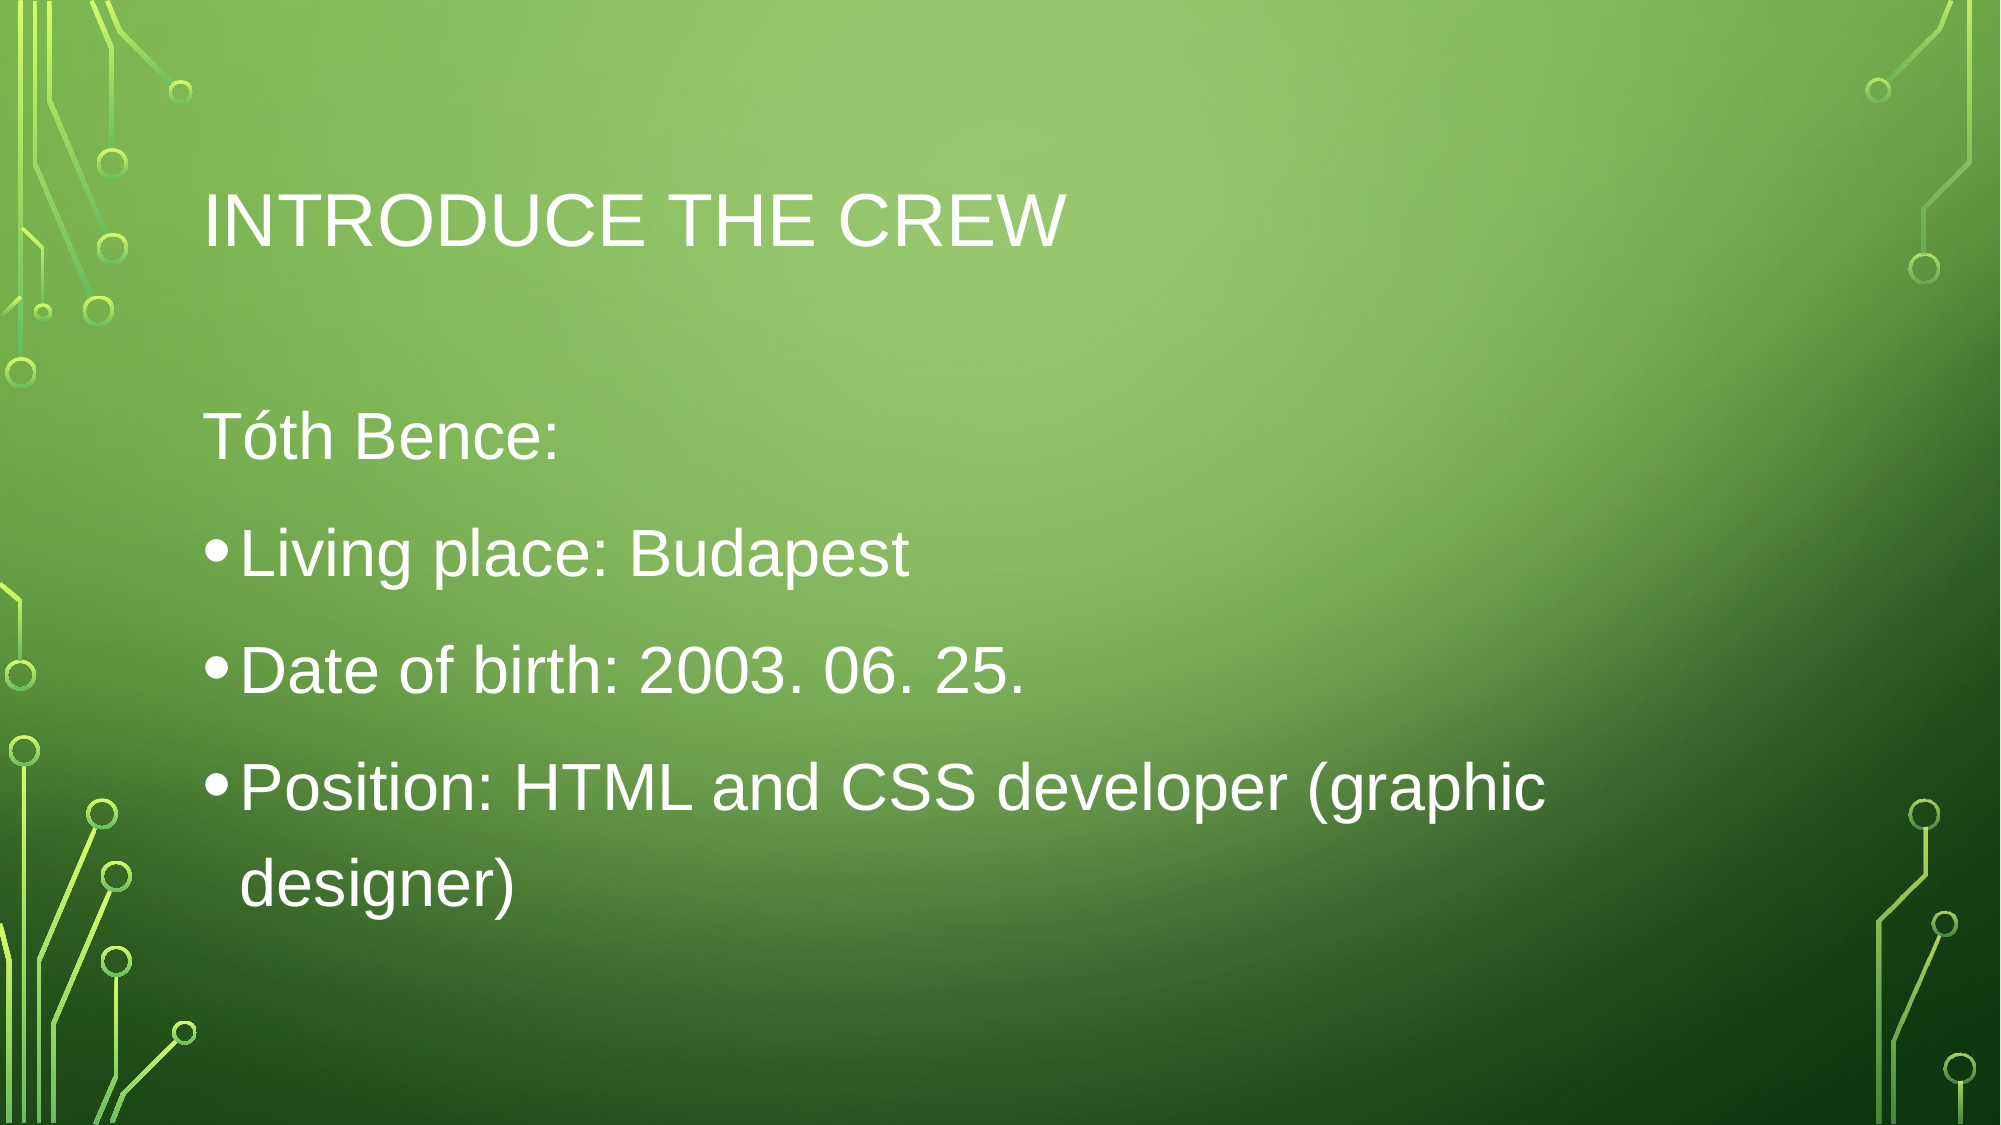

# Introduce the crew
Tóth Bence:
Living place: Budapest
Date of birth: 2003. 06. 25.
Position: HTML and CSS developer (graphic designer)